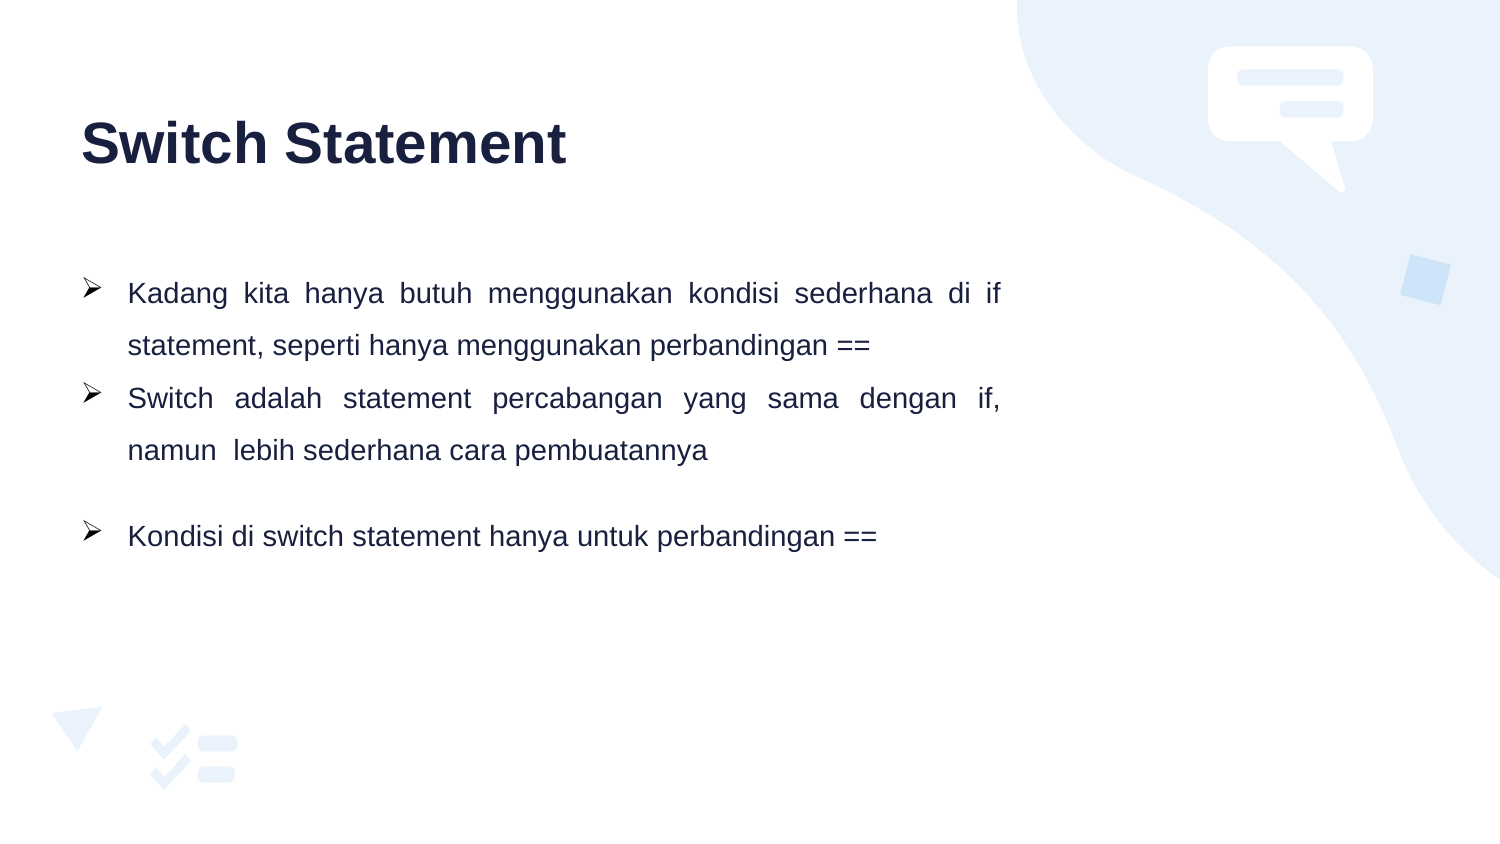

# Switch Statement

Kadang kita hanya butuh menggunakan kondisi sederhana di if statement, seperti hanya menggunakan perbandingan ==
Switch adalah statement percabangan yang sama dengan if, namun  lebih sederhana cara pembuatannya
Kondisi di switch statement hanya untuk perbandingan ==